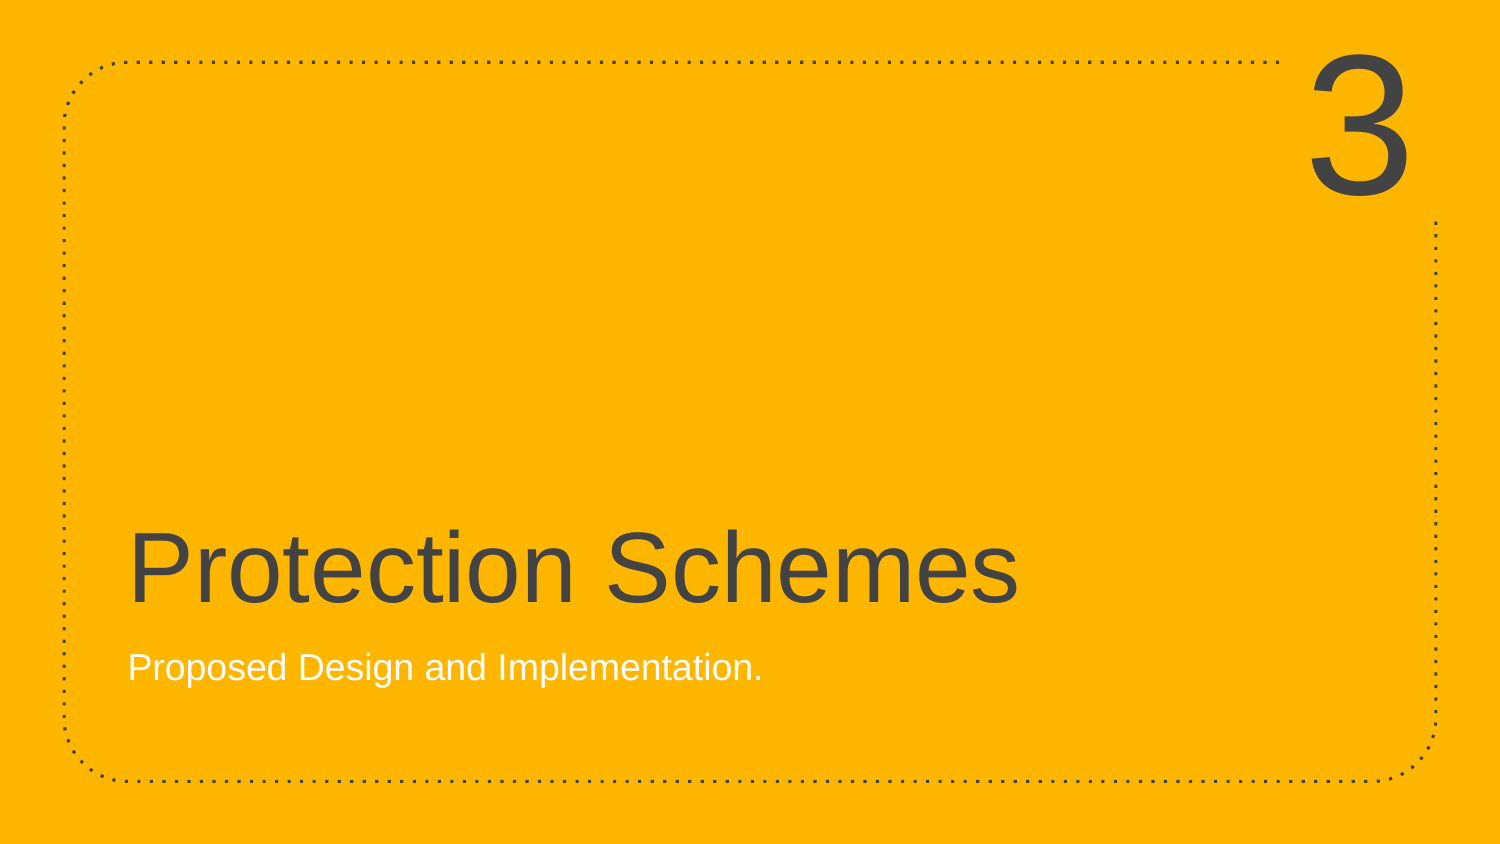

3
# Protection Schemes
Proposed Design and Implementation.